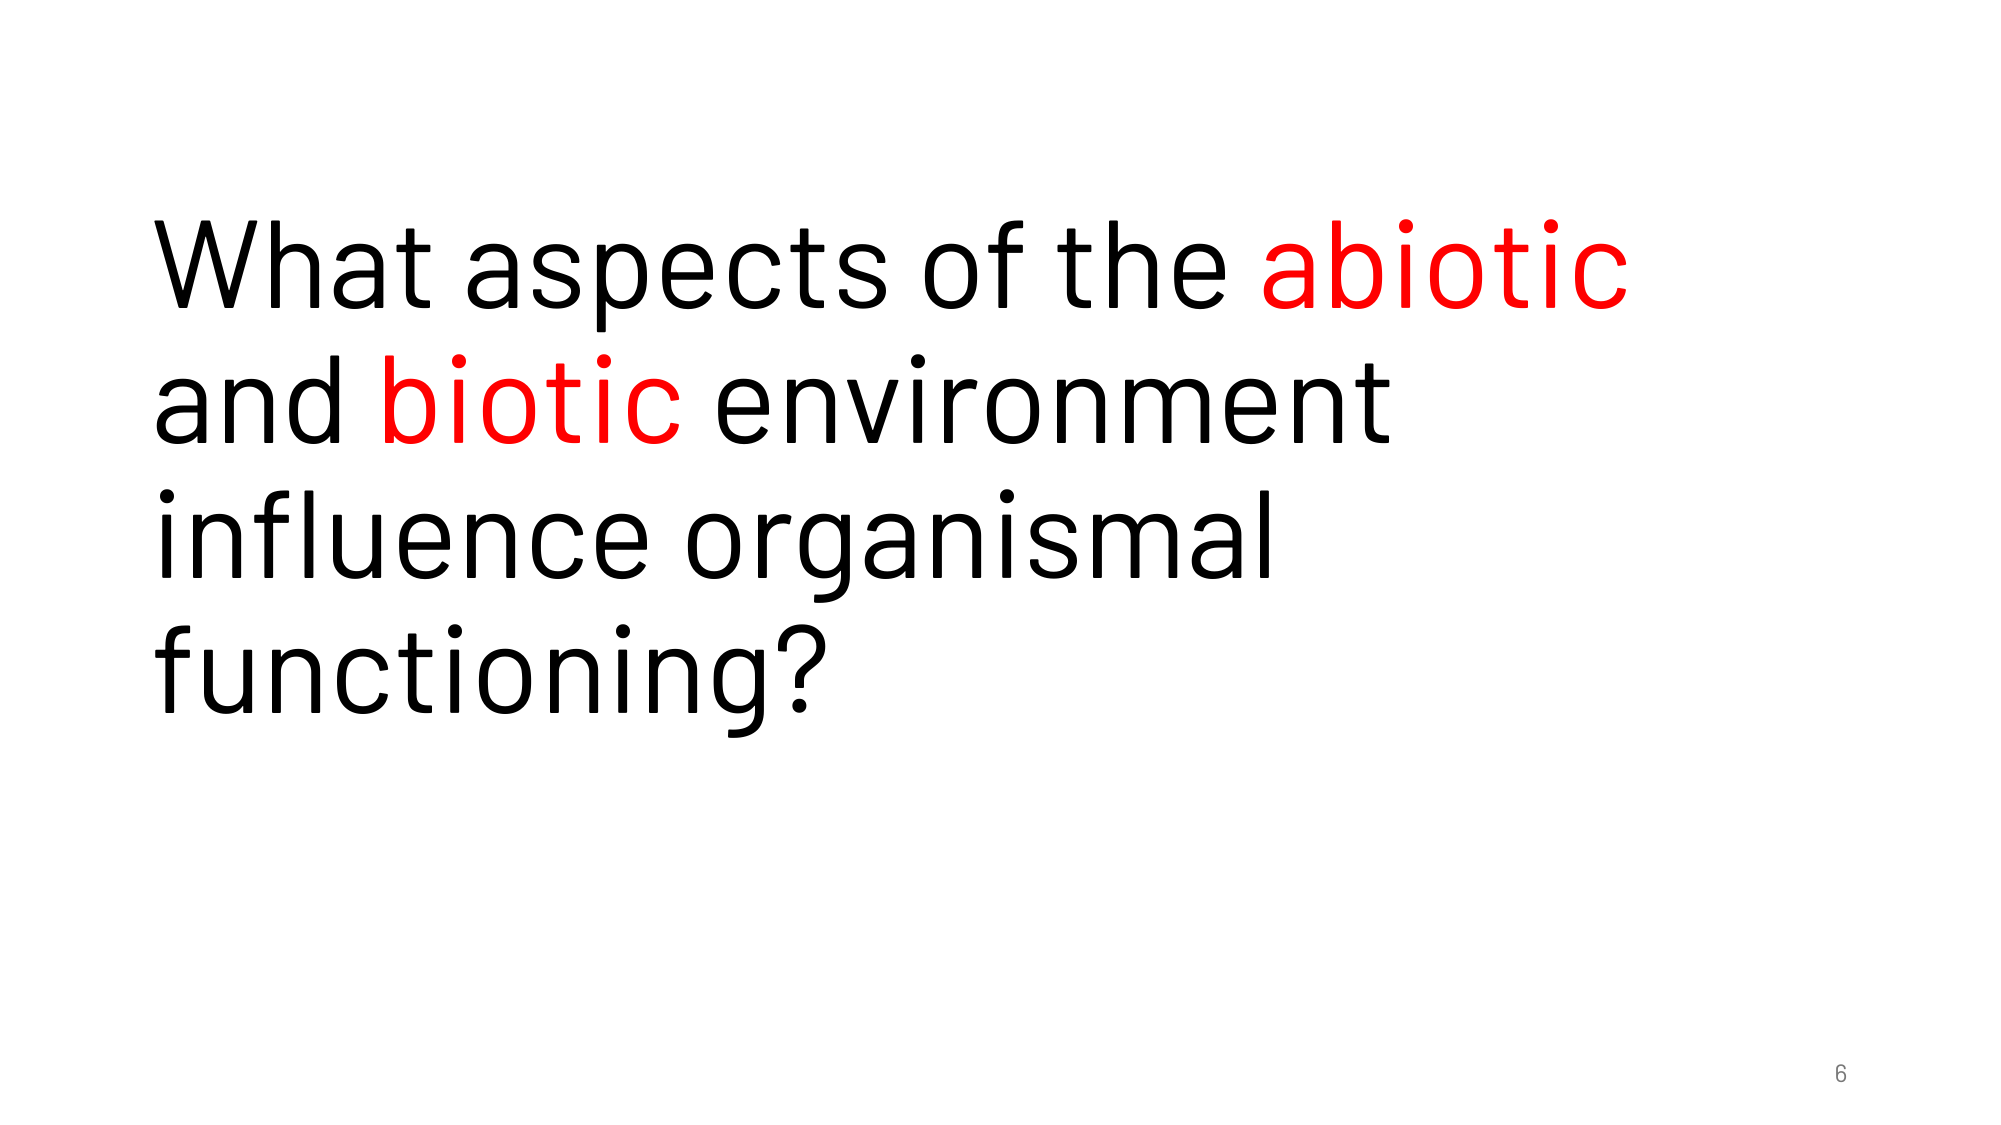

# What aspects of the abiotic and biotic environment influence organismal functioning?

6